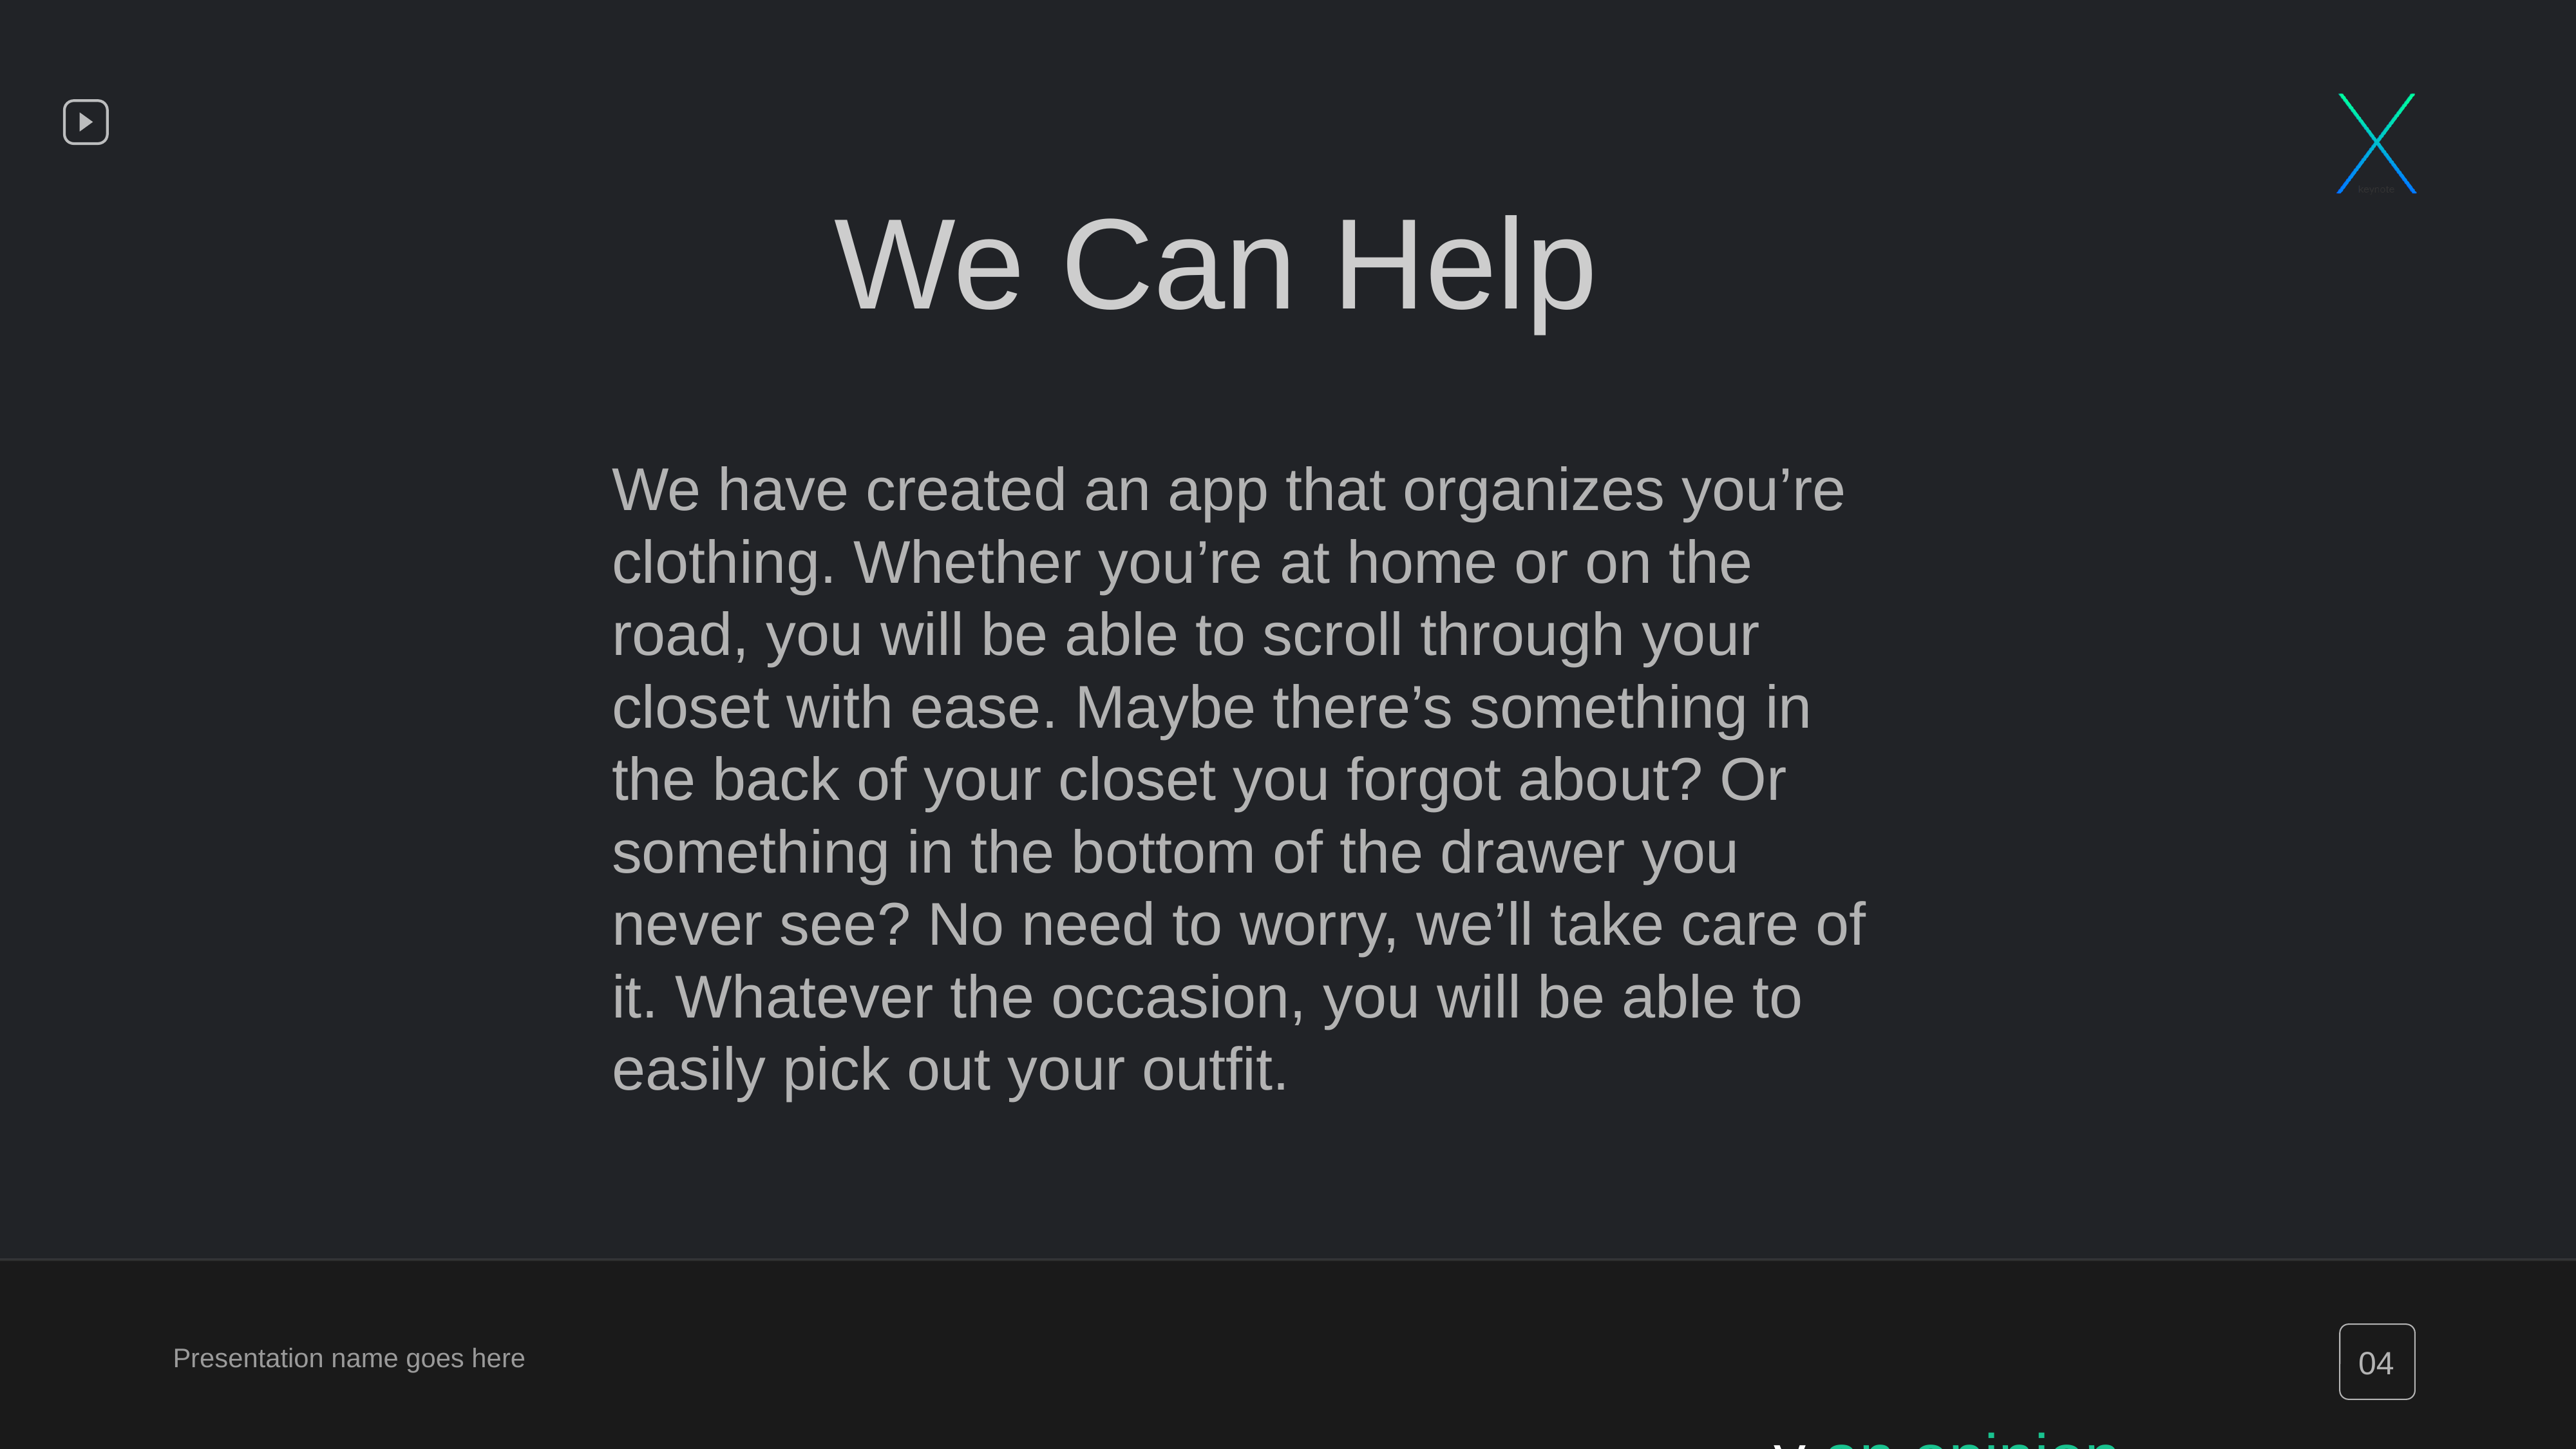

We Can Help
We have created an app that organizes you’re clothing. Whether you’re at home or on the road, you will be able to scroll through your closet with ease. Maybe there’s something in the back of your closet you forgot about? Or something in the bottom of the drawer you never see? No need to worry, we’ll take care of it. Whatever the occasion, you will be able to easily pick out your outfit.
04
y an opinion